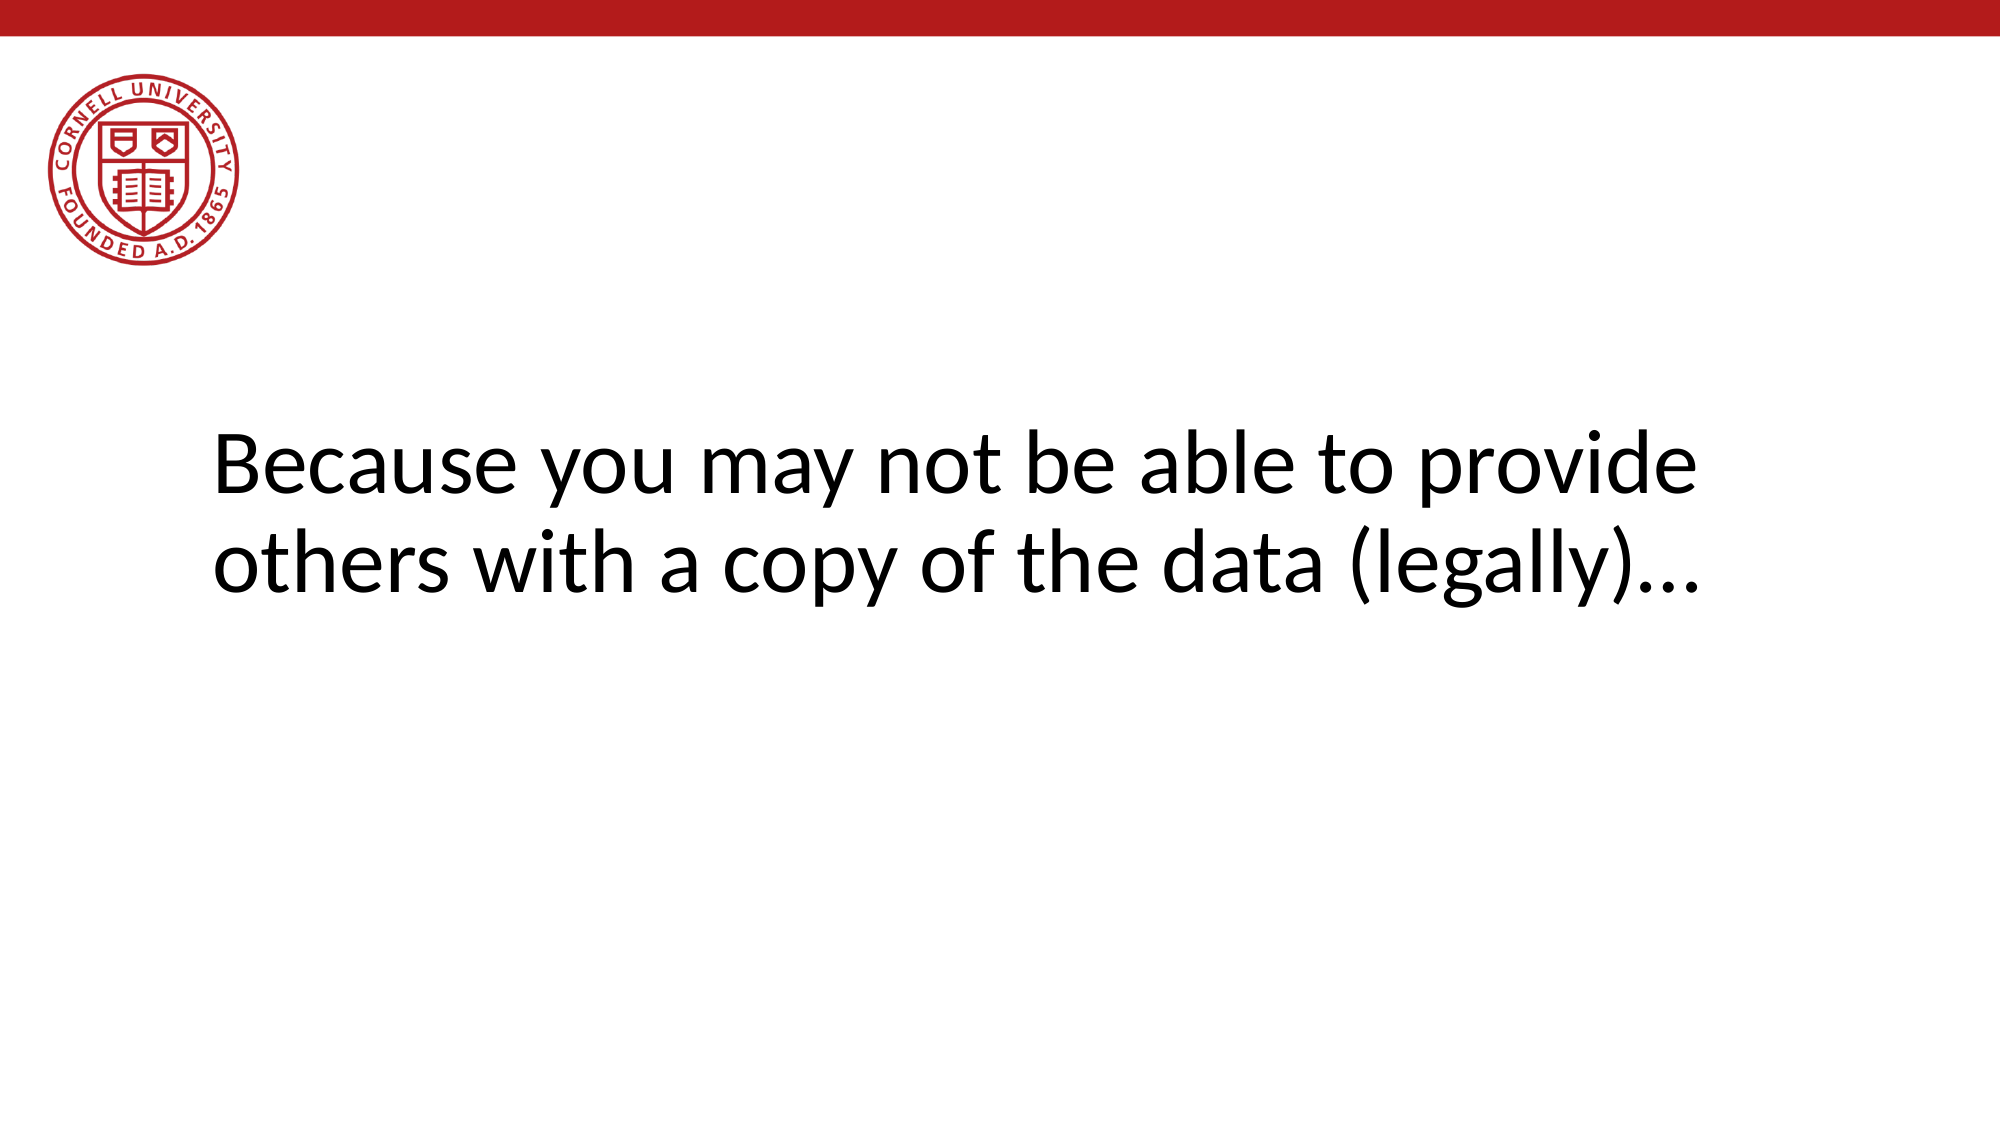

# Because you may not be able to provide others with a copy of the data (legally)…